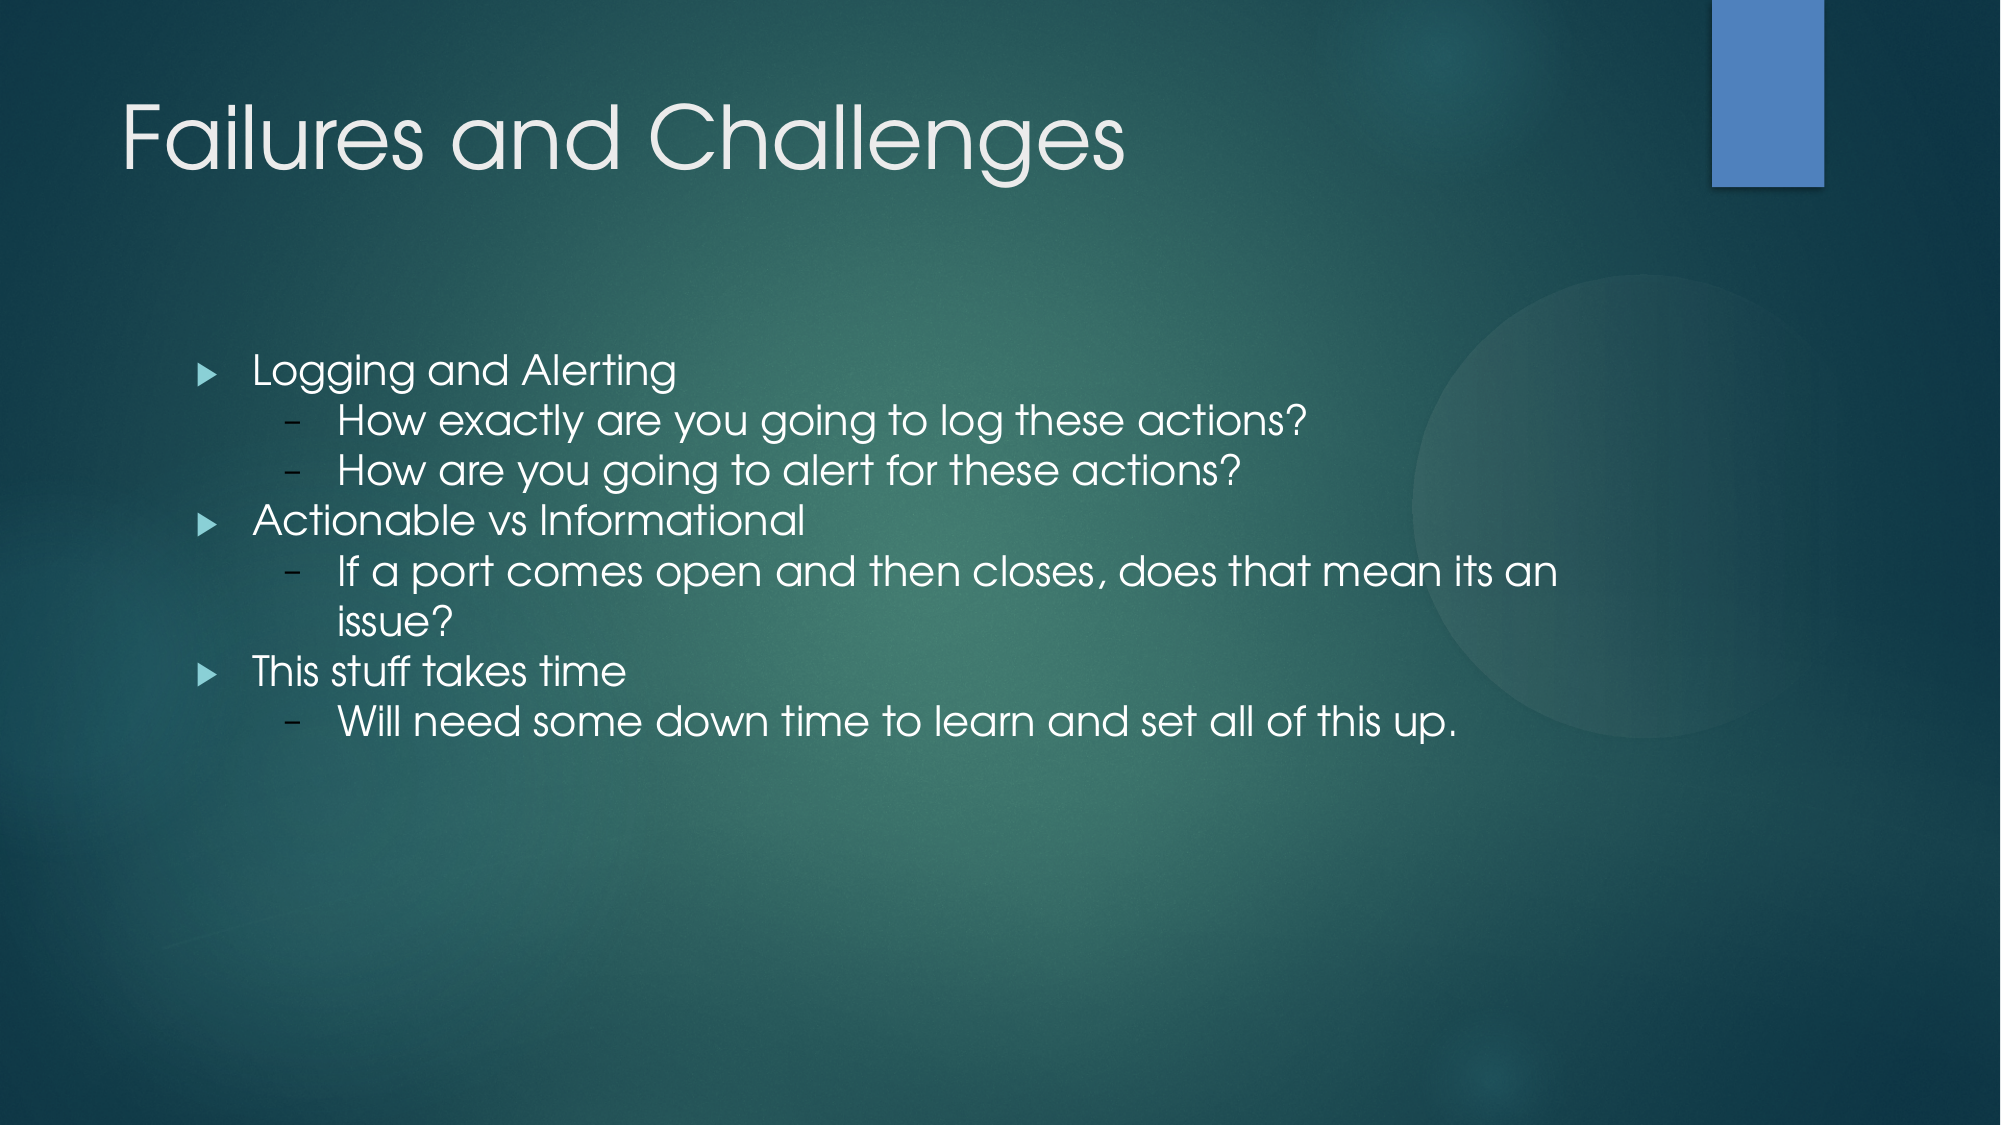

Failures and Challenges
Logging and Alerting
How exactly are you going to log these actions?
How are you going to alert for these actions?
Actionable vs Informational
If a port comes open and then closes, does that mean its an issue?
This stuff takes time
Will need some down time to learn and set all of this up.